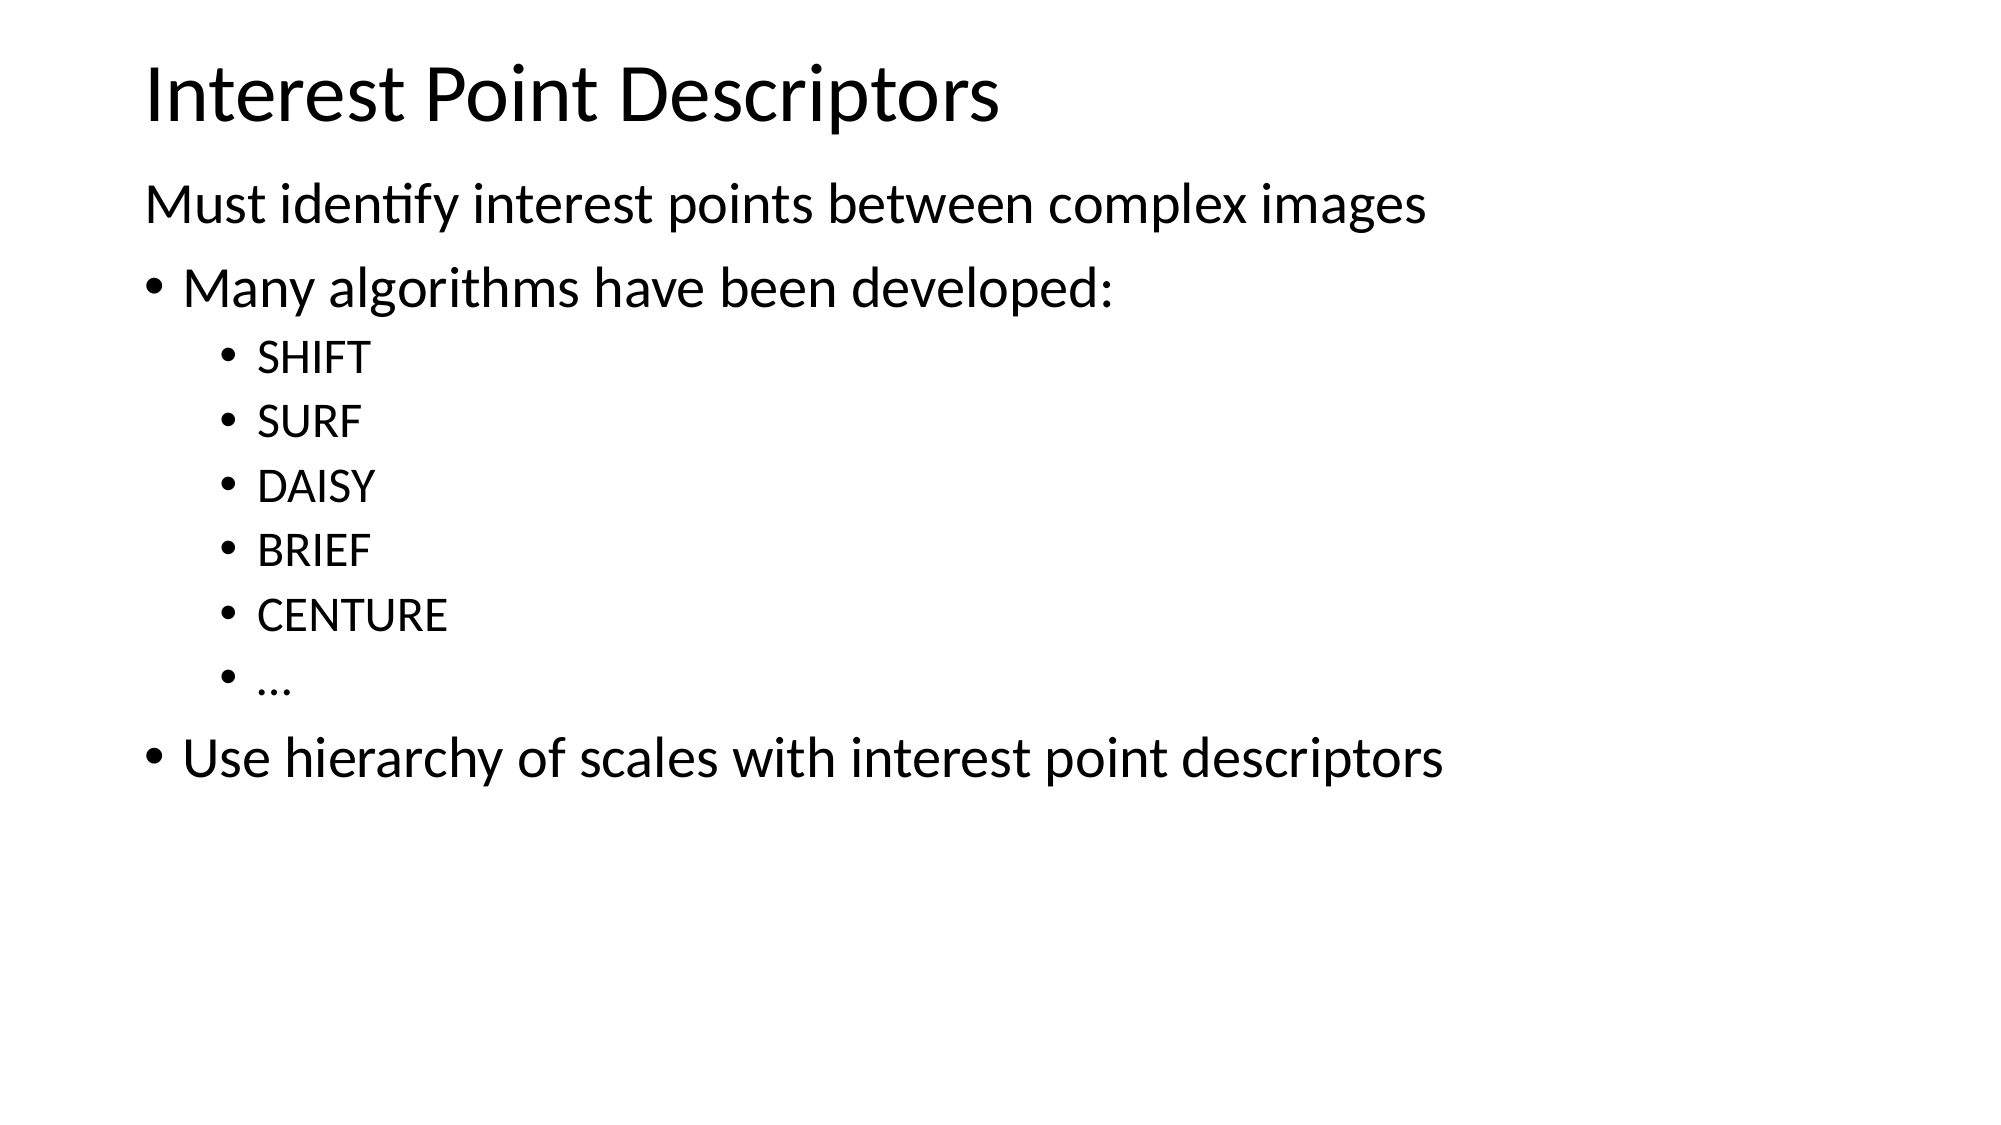

# Interest Point Descriptors
Must identify interest points between complex images
Many algorithms have been developed:
SHIFT
SURF
DAISY
BRIEF
CENTURE
…
Use hierarchy of scales with interest point descriptors